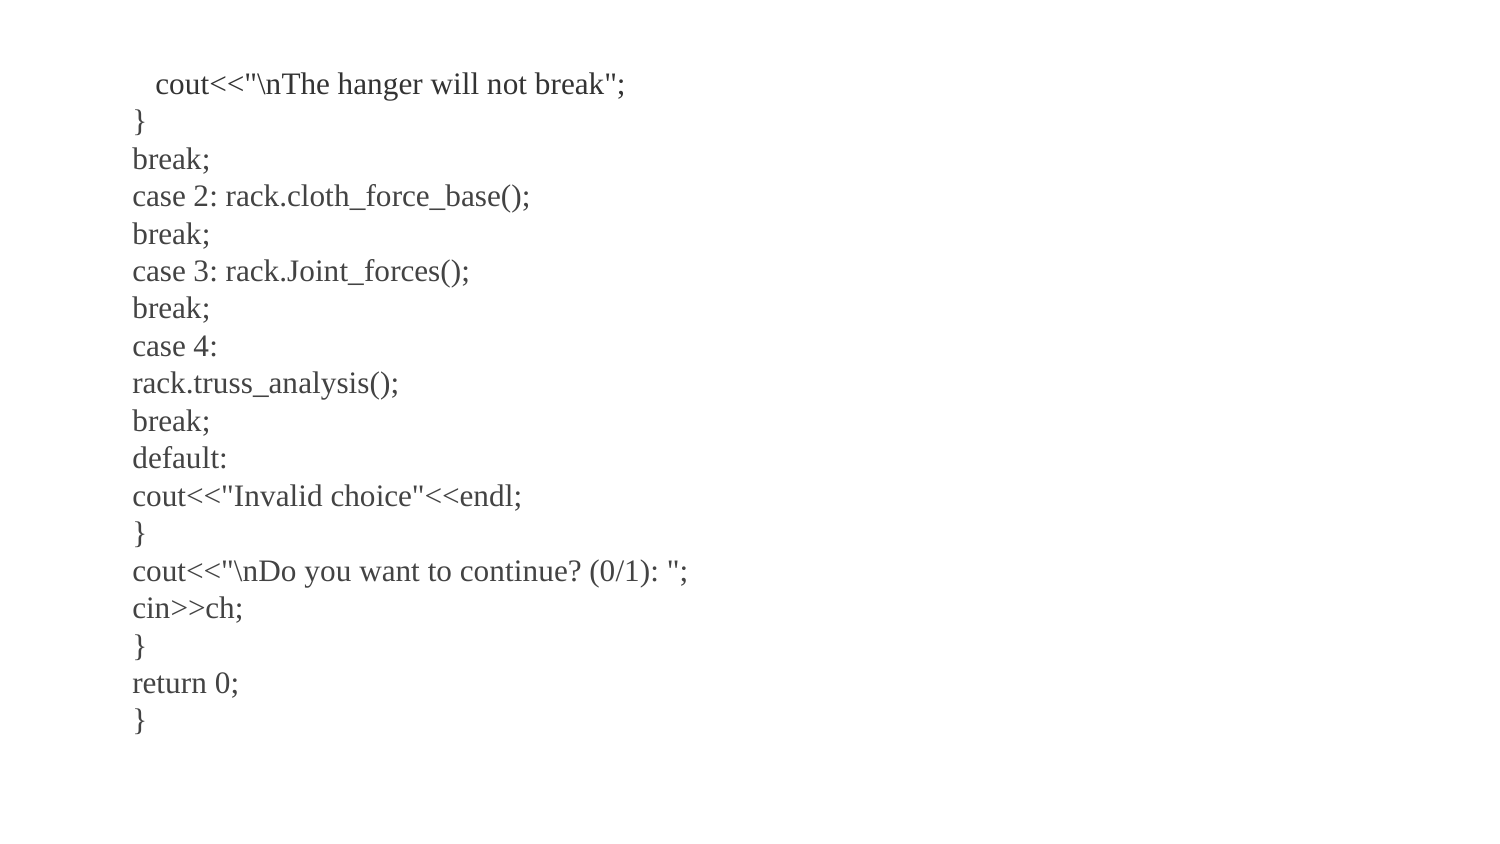

cout<<"\nThe hanger will not break";
}
break;
case 2: rack.cloth_force_base();
break;
case 3: rack.Joint_forces();
break;
case 4:
rack.truss_analysis();
break;
default:
cout<<"Invalid choice"<<endl;
}
cout<<"\nDo you want to continue? (0/1): ";
cin>>ch;
}
return 0;
}